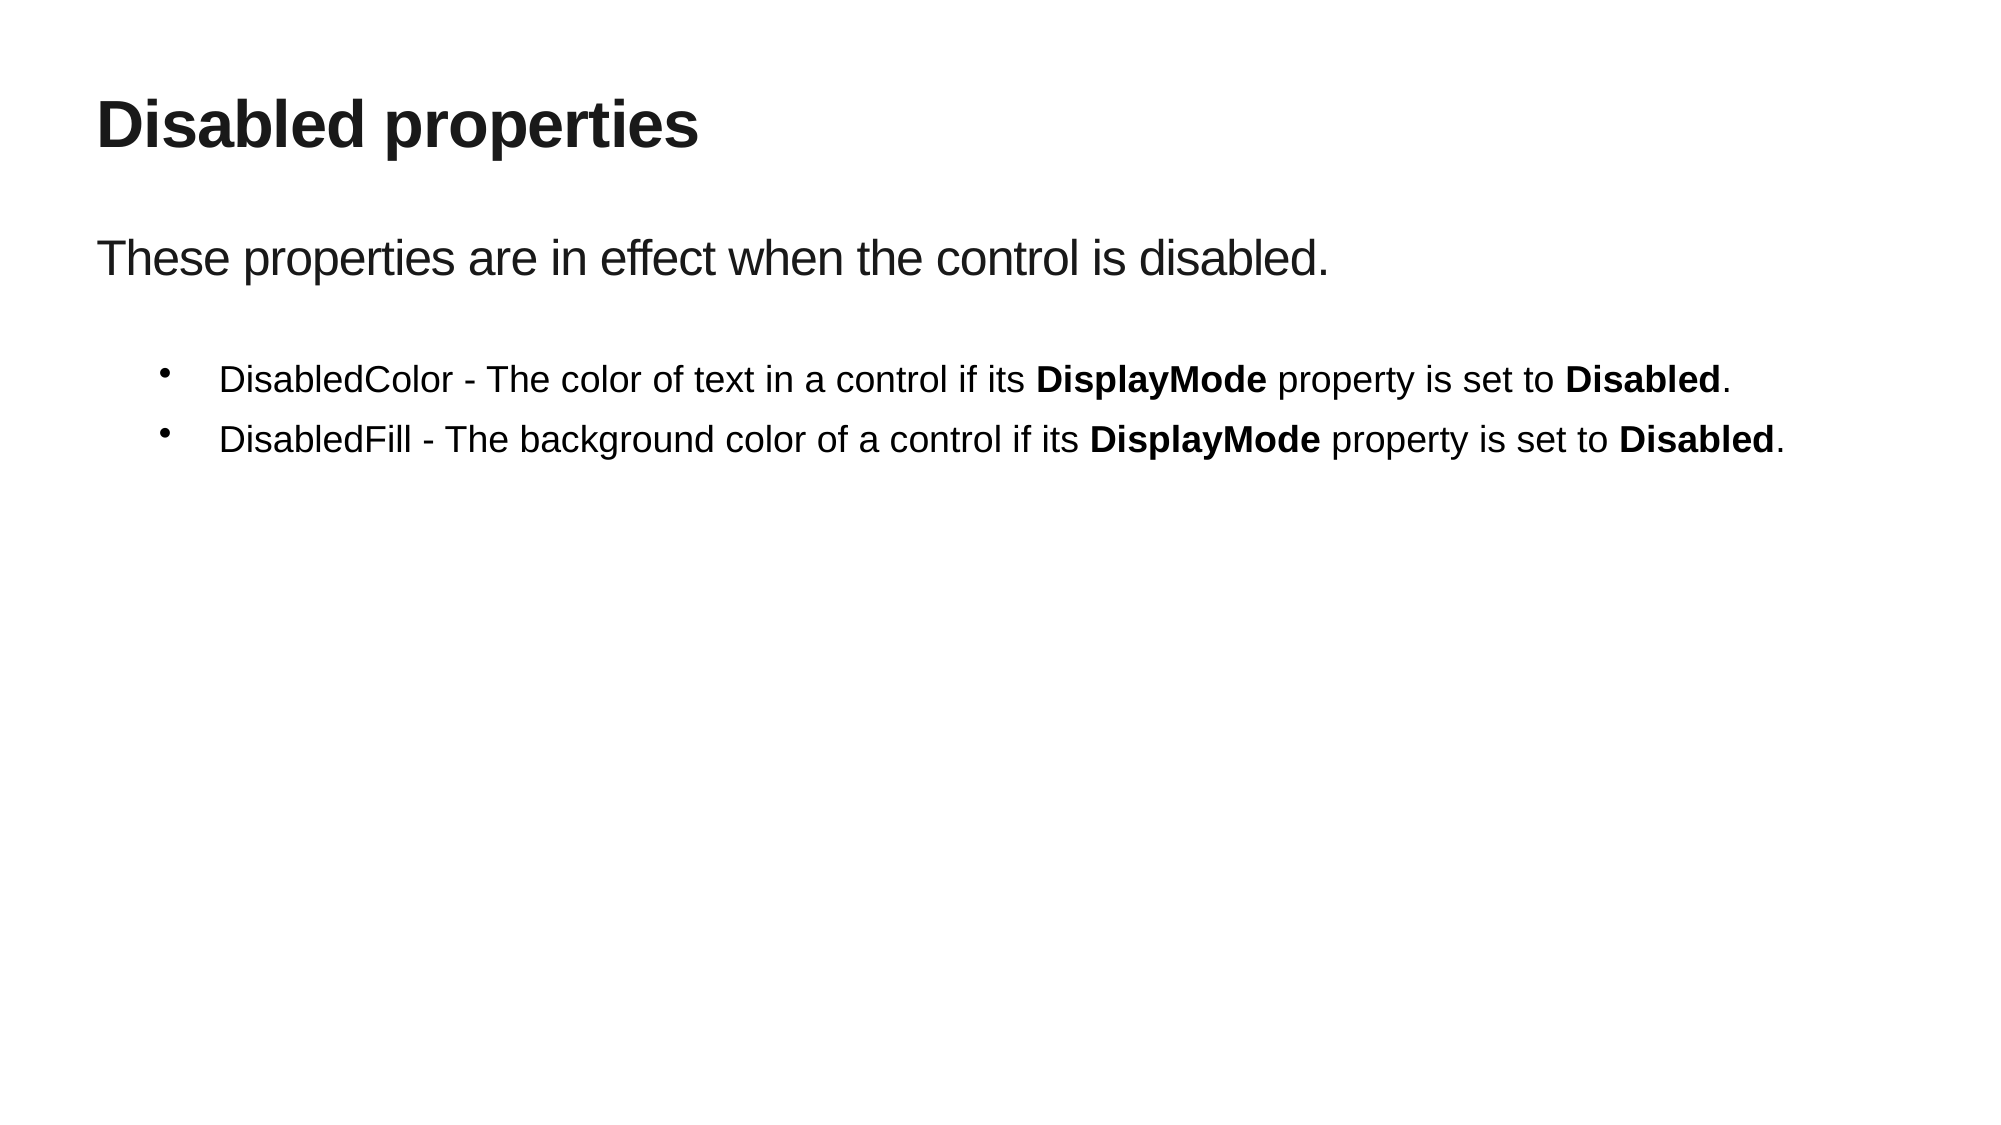

# Disabled properties
These properties are in effect when the control is disabled.
DisabledColor - The color of text in a control if its DisplayMode property is set to Disabled.
DisabledFill - The background color of a control if its DisplayMode property is set to Disabled.